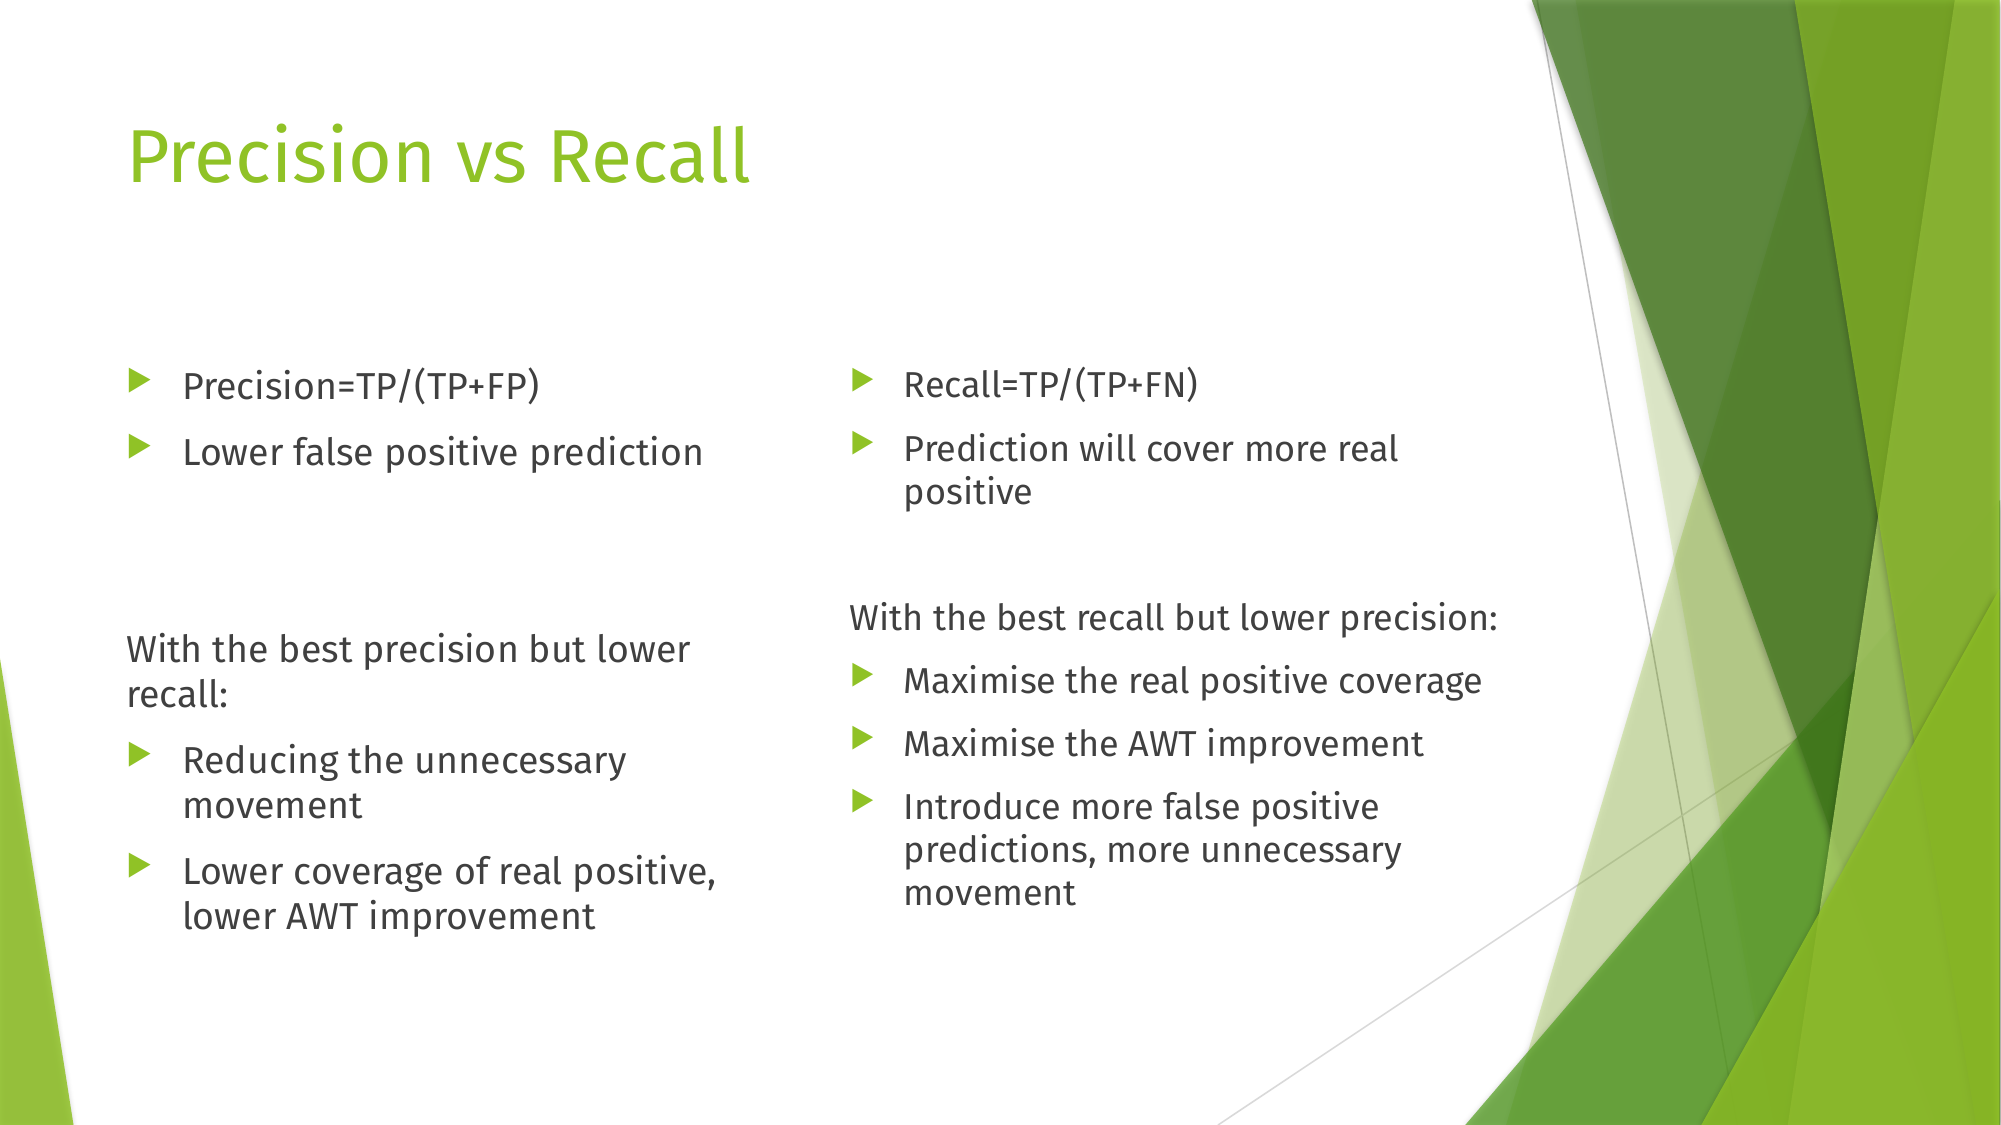

# Precision vs Recall
Precision=TP/(TP+FP​)
Lower false positive prediction

With the best precision but lower recall:
Reducing the unnecessary movement
Lower coverage of real positive, lower AWT improvement
Recall=TP/(TP+FN​)
Prediction will cover more real positive

With the best recall but lower precision:
Maximise the real positive coverage
Maximise the AWT improvement
Introduce more false positive predictions, more unnecessary movement